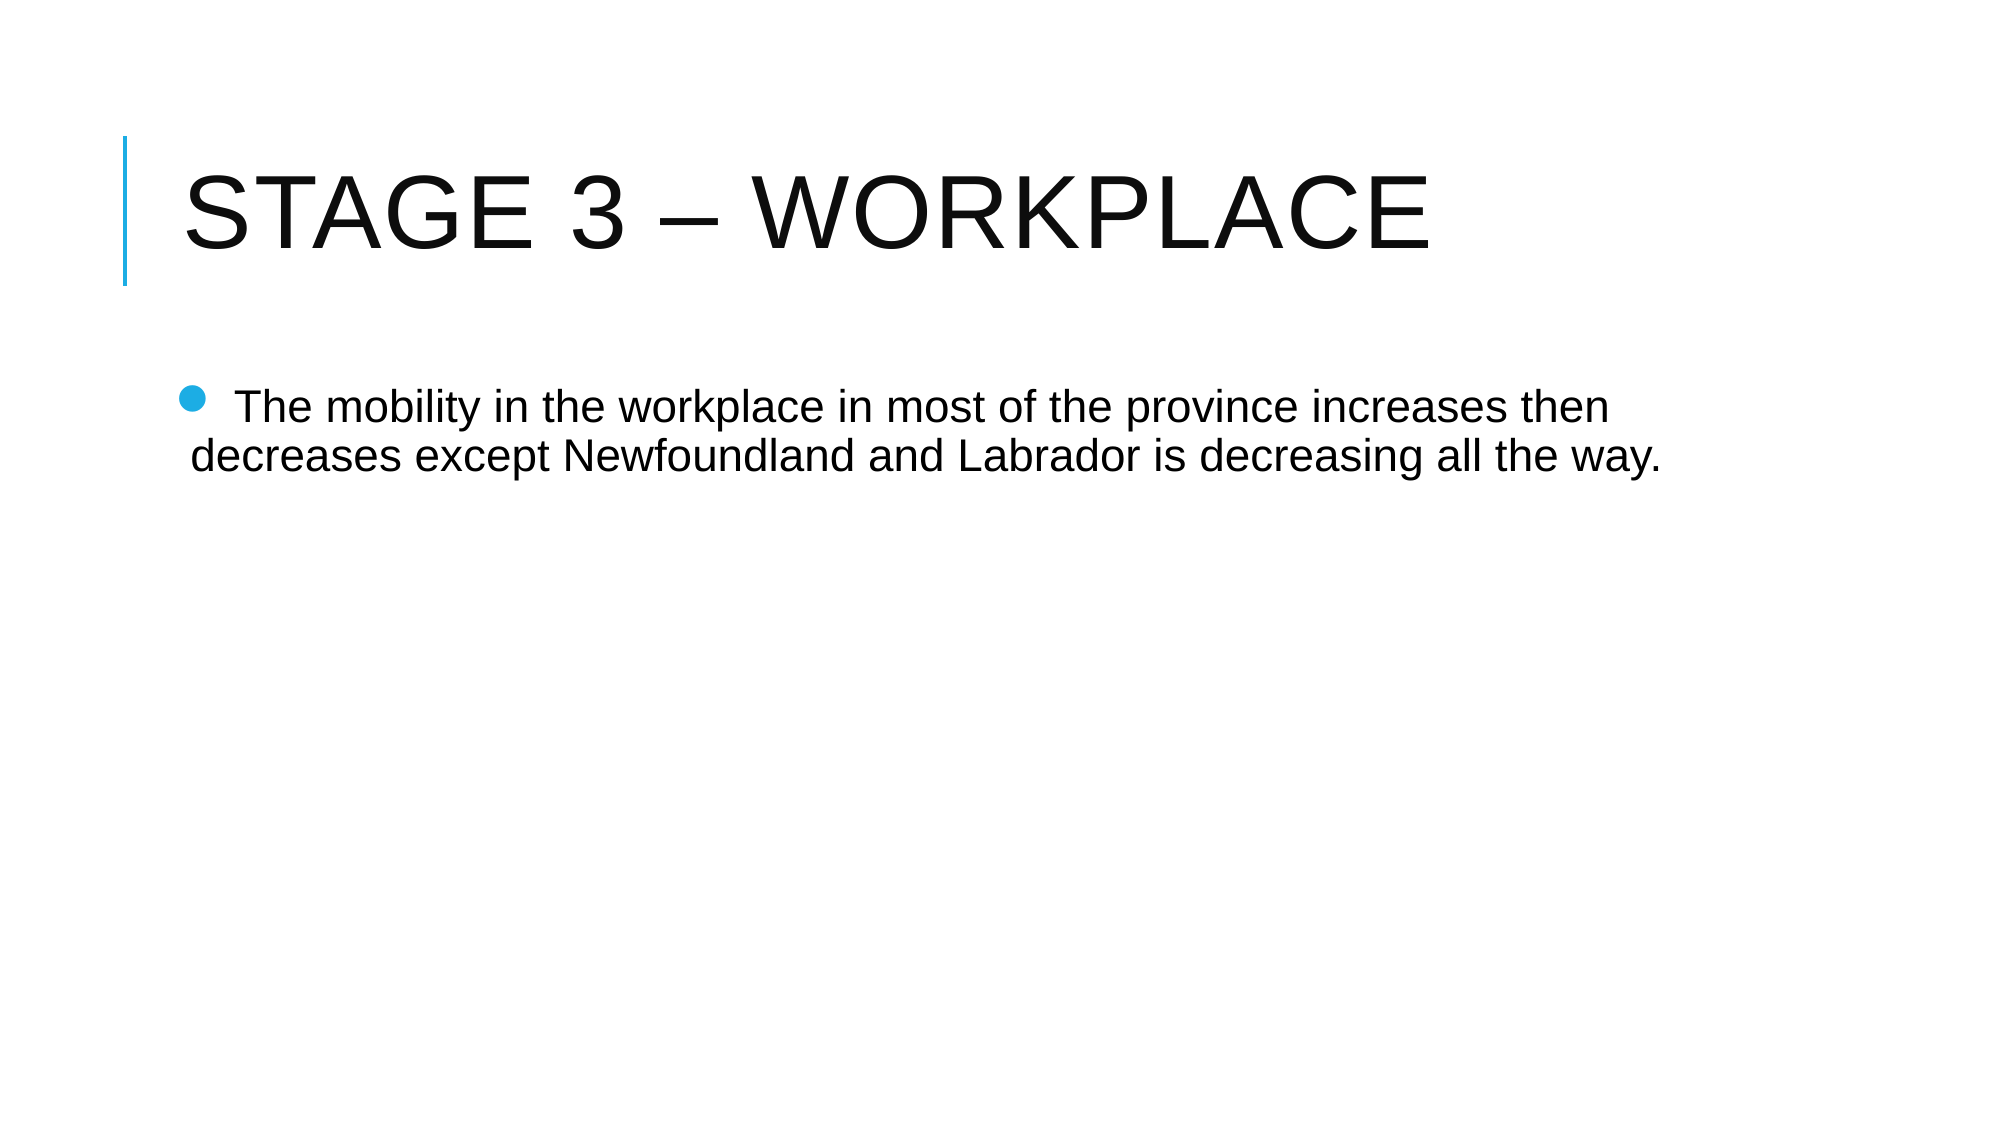

# Stage 3 – workplace
 The mobility in the workplace in most of the province increases then decreases except Newfoundland and Labrador is decreasing all the way.